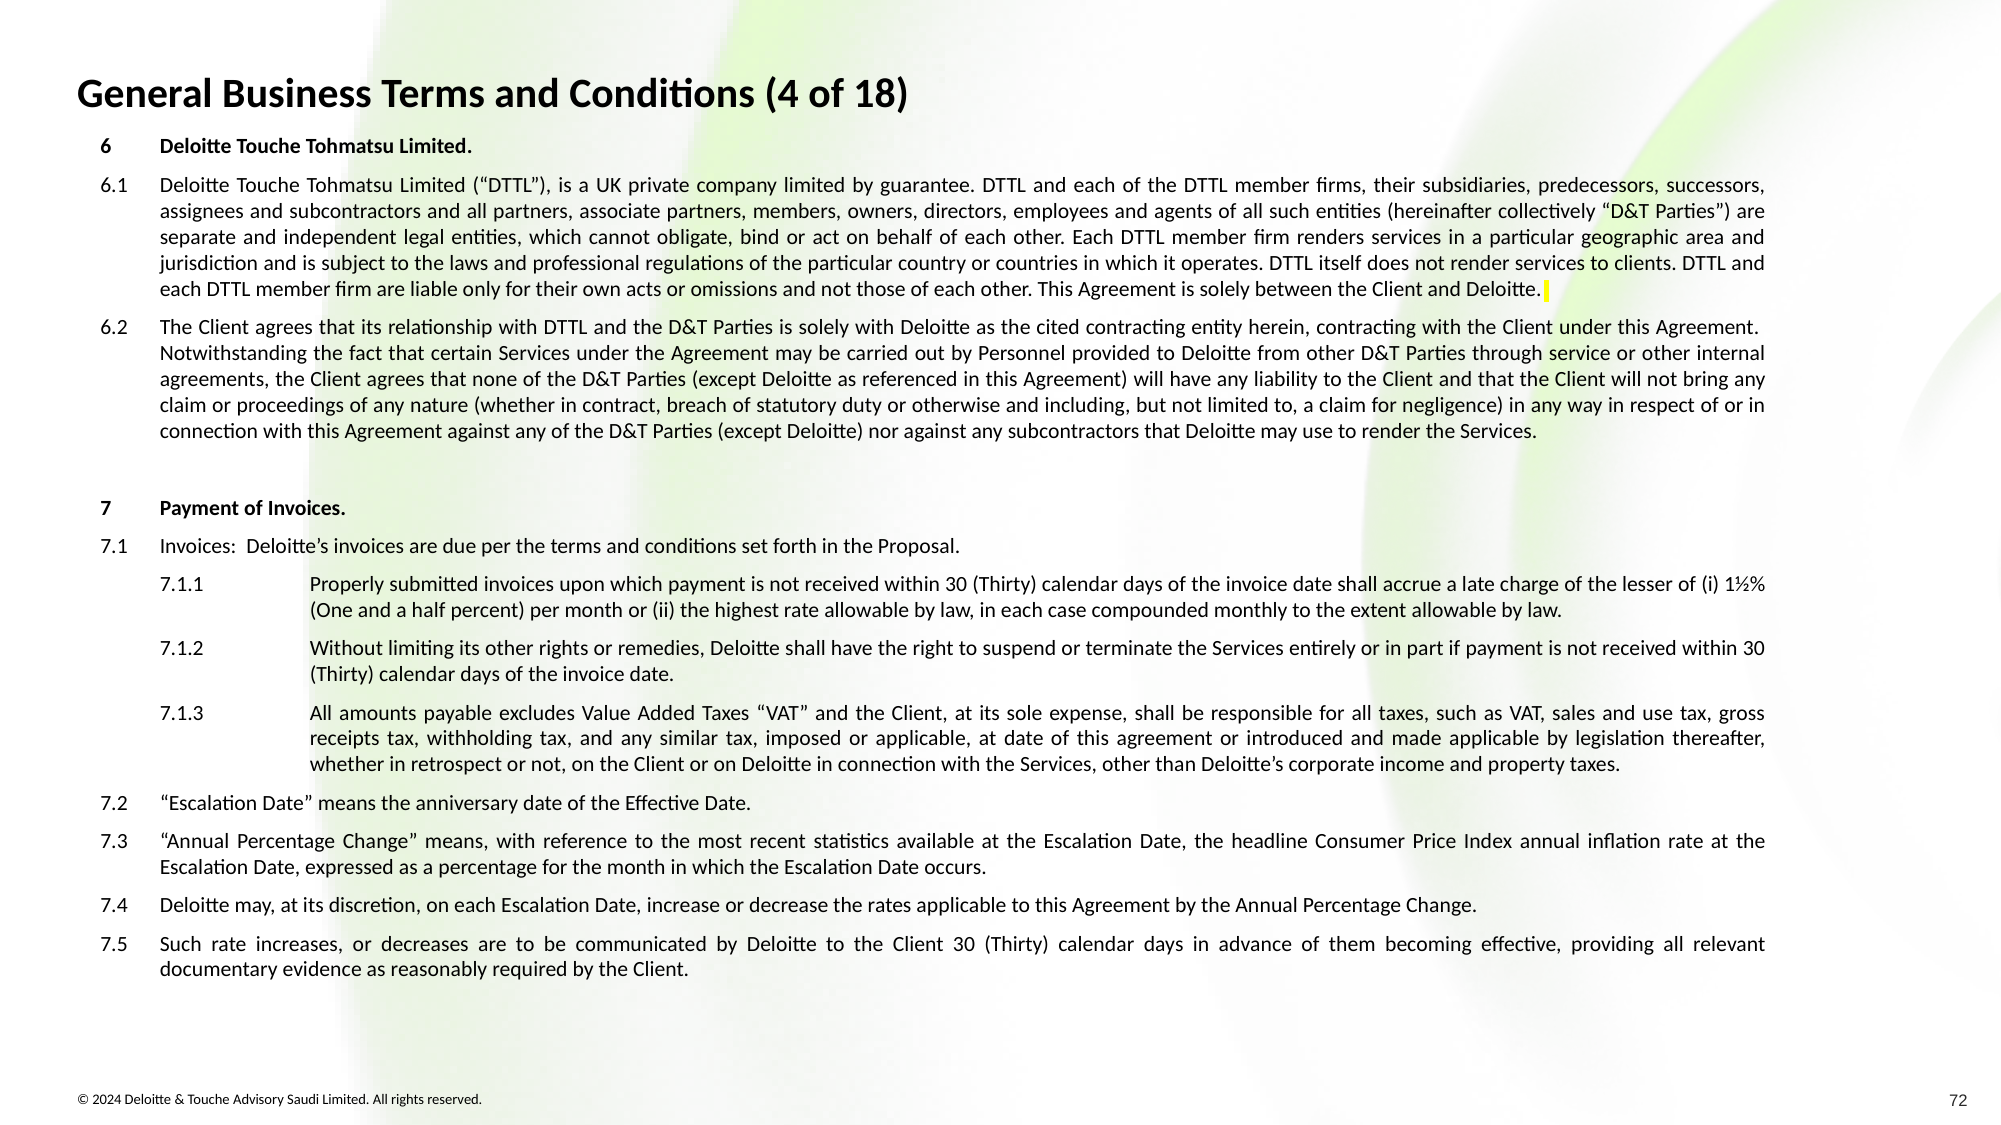

# General Business Terms and Conditions (4 of 18)
6	Deloitte Touche Tohmatsu Limited.
6.1	Deloitte Touche Tohmatsu Limited (“DTTL”), is a UK private company limited by guarantee. DTTL and each of the DTTL member firms, their subsidiaries, predecessors, successors, assignees and subcontractors and all partners, associate partners, members, owners, directors, employees and agents of all such entities (hereinafter collectively “D&T Parties”) are separate and independent legal entities, which cannot obligate, bind or act on behalf of each other. Each DTTL member firm renders services in a particular geographic area and jurisdiction and is subject to the laws and professional regulations of the particular country or countries in which it operates. DTTL itself does not render services to clients. DTTL and each DTTL member firm are liable only for their own acts or omissions and not those of each other. This Agreement is solely between the Client and Deloitte.
6.2	The Client agrees that its relationship with DTTL and the D&T Parties is solely with Deloitte as the cited contracting entity herein, contracting with the Client under this Agreement.  Notwithstanding the fact that certain Services under the Agreement may be carried out by Personnel provided to Deloitte from other D&T Parties through service or other internal agreements, the Client agrees that none of the D&T Parties (except Deloitte as referenced in this Agreement) will have any liability to the Client and that the Client will not bring any claim or proceedings of any nature (whether in contract, breach of statutory duty or otherwise and including, but not limited to, a claim for negligence) in any way in respect of or in connection with this Agreement against any of the D&T Parties (except Deloitte) nor against any subcontractors that Deloitte may use to render the Services.

7	Payment of Invoices.
7.1	Invoices:  Deloitte’s invoices are due per the terms and conditions set forth in the Proposal.
	7.1.1	Properly submitted invoices upon which payment is not received within 30 (Thirty) calendar days of the invoice date shall accrue a late charge of the lesser of (i) 1½% 	(One and a half percent) per month or (ii) the highest rate allowable by law, in each case compounded monthly to the extent allowable by law.
	7.1.2	Without limiting its other rights or remedies, Deloitte shall have the right to suspend or terminate the Services entirely or in part if payment is not received within 30 	(Thirty) calendar days of the invoice date.
	7.1.3	All amounts payable excludes Value Added Taxes “VAT” and the Client, at its sole expense, shall be responsible for all taxes, such as VAT, sales and use tax, gross 	receipts tax, withholding tax, and any similar tax, imposed or applicable, at date of this agreement or introduced and made applicable by legislation thereafter, 	whether in retrospect or not, on the Client or on Deloitte in connection with the Services, other than Deloitte’s corporate income and property taxes.
7.2	“Escalation Date” means the anniversary date of the Effective Date.
7.3	“Annual Percentage Change” means, with reference to the most recent statistics available at the Escalation Date, the headline Consumer Price Index annual inflation rate at the Escalation Date, expressed as a percentage for the month in which the Escalation Date occurs.
7.4	Deloitte may, at its discretion, on each Escalation Date, increase or decrease the rates applicable to this Agreement by the Annual Percentage Change.
7.5	Such rate increases, or decreases are to be communicated by Deloitte to the Client 30 (Thirty) calendar days in advance of them becoming effective, providing all relevant documentary evidence as reasonably required by the Client.